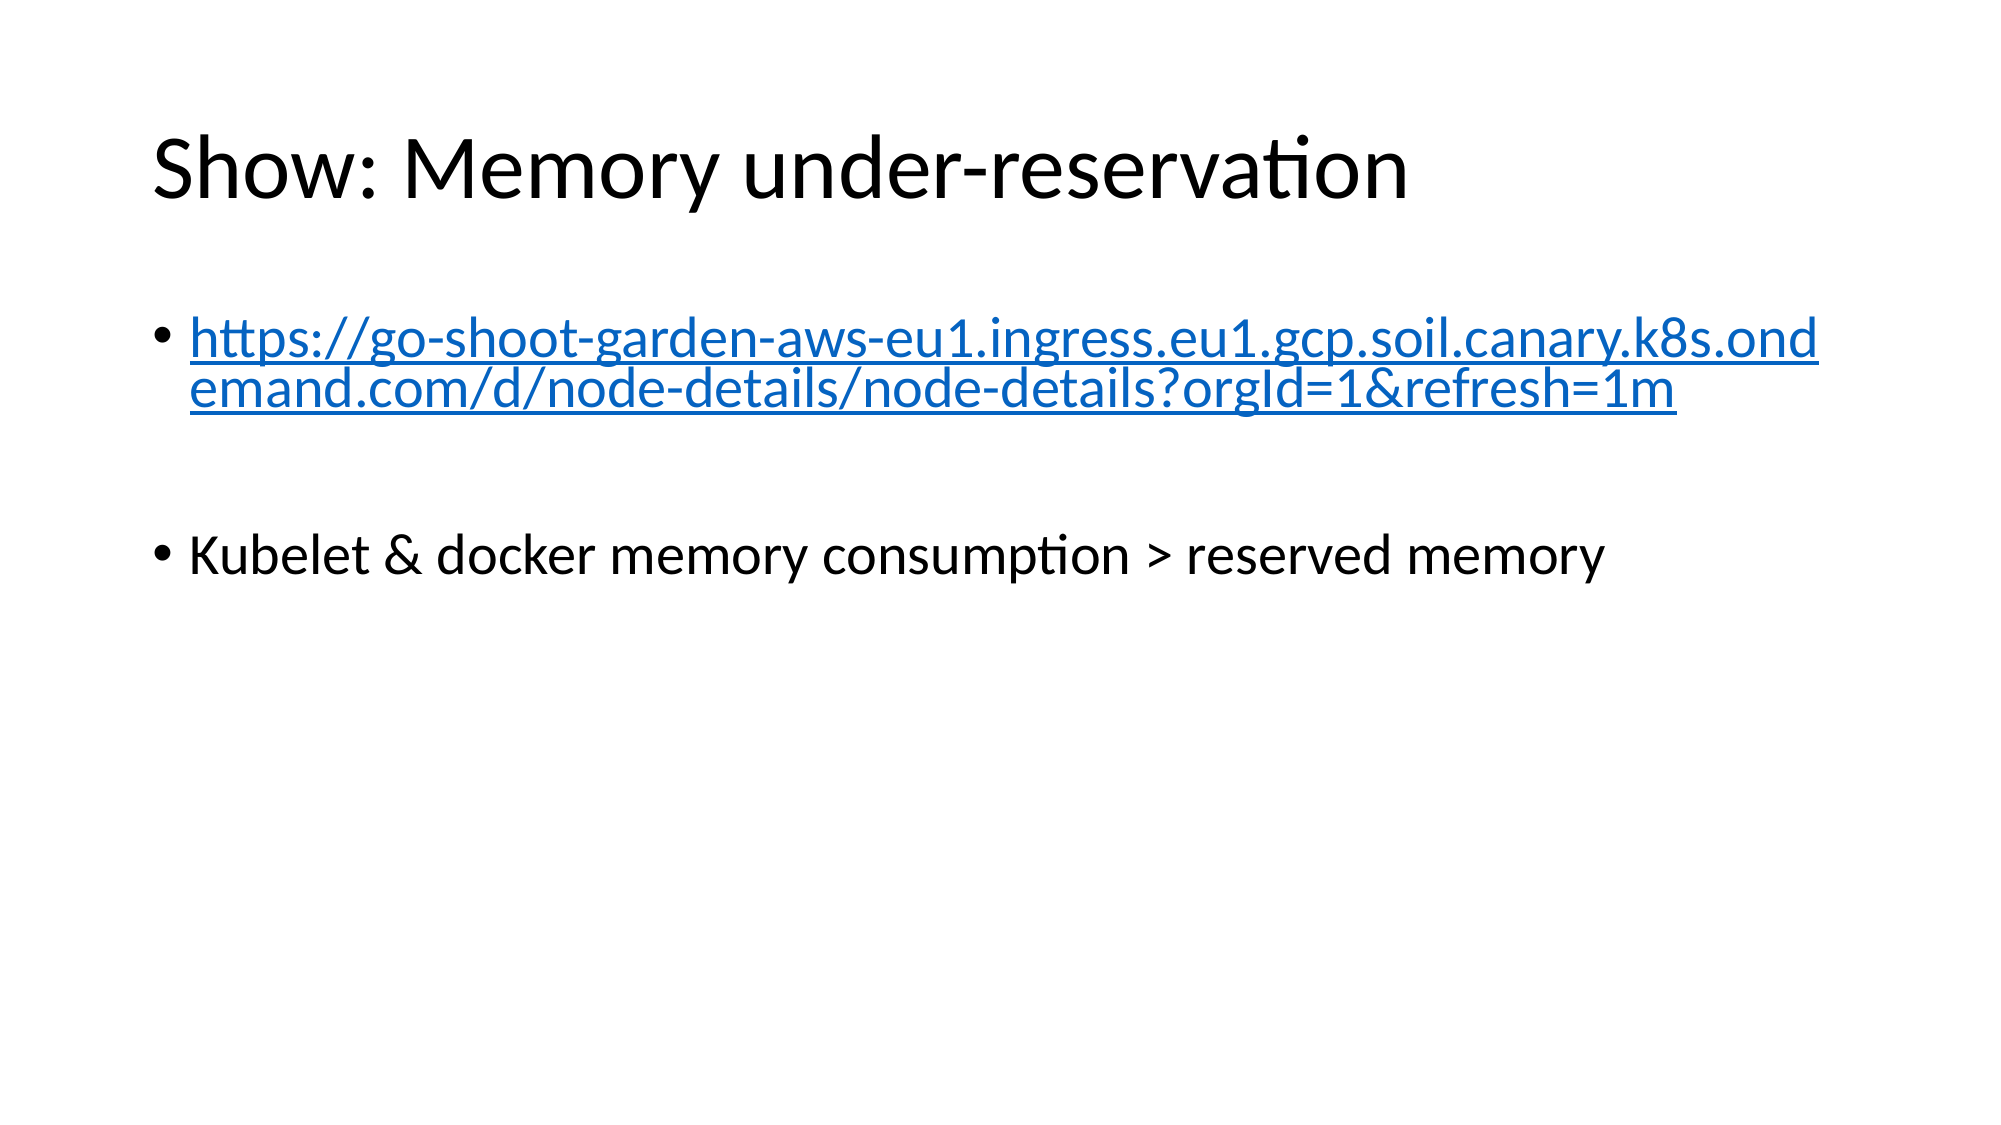

# Show: Memory under-reservation
https://go-shoot-garden-aws-eu1.ingress.eu1.gcp.soil.canary.k8s.ondemand.com/d/node-details/node-details?orgId=1&refresh=1m

Kubelet & docker memory consumption > reserved memory